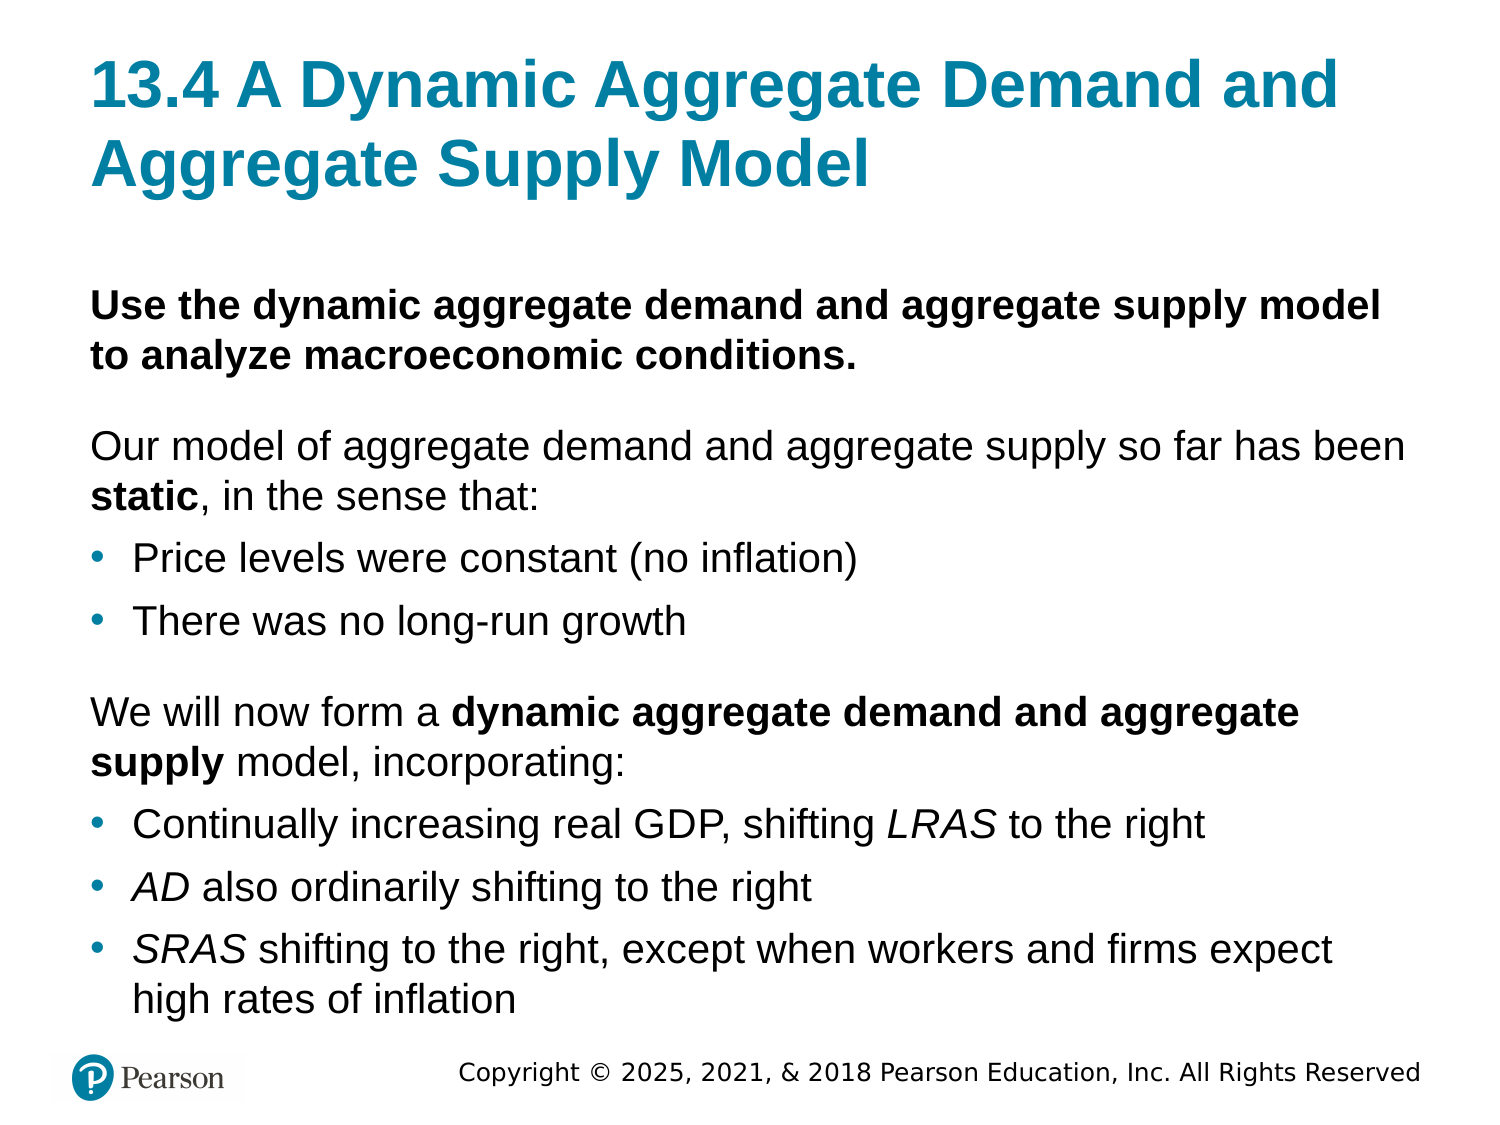

# 13.4 A Dynamic Aggregate Demand and Aggregate Supply Model
Use the dynamic aggregate demand and aggregate supply model to analyze macroeconomic conditions.
Our model of aggregate demand and aggregate supply so far has been static, in the sense that:
Price levels were constant (no inflation)
There was no long-run growth
We will now form a dynamic aggregate demand and aggregate supply model, incorporating:
Continually increasing real G D P, shifting L R A S to the right
A D also ordinarily shifting to the right
S R A S shifting to the right, except when workers and firms expect high rates of inflation